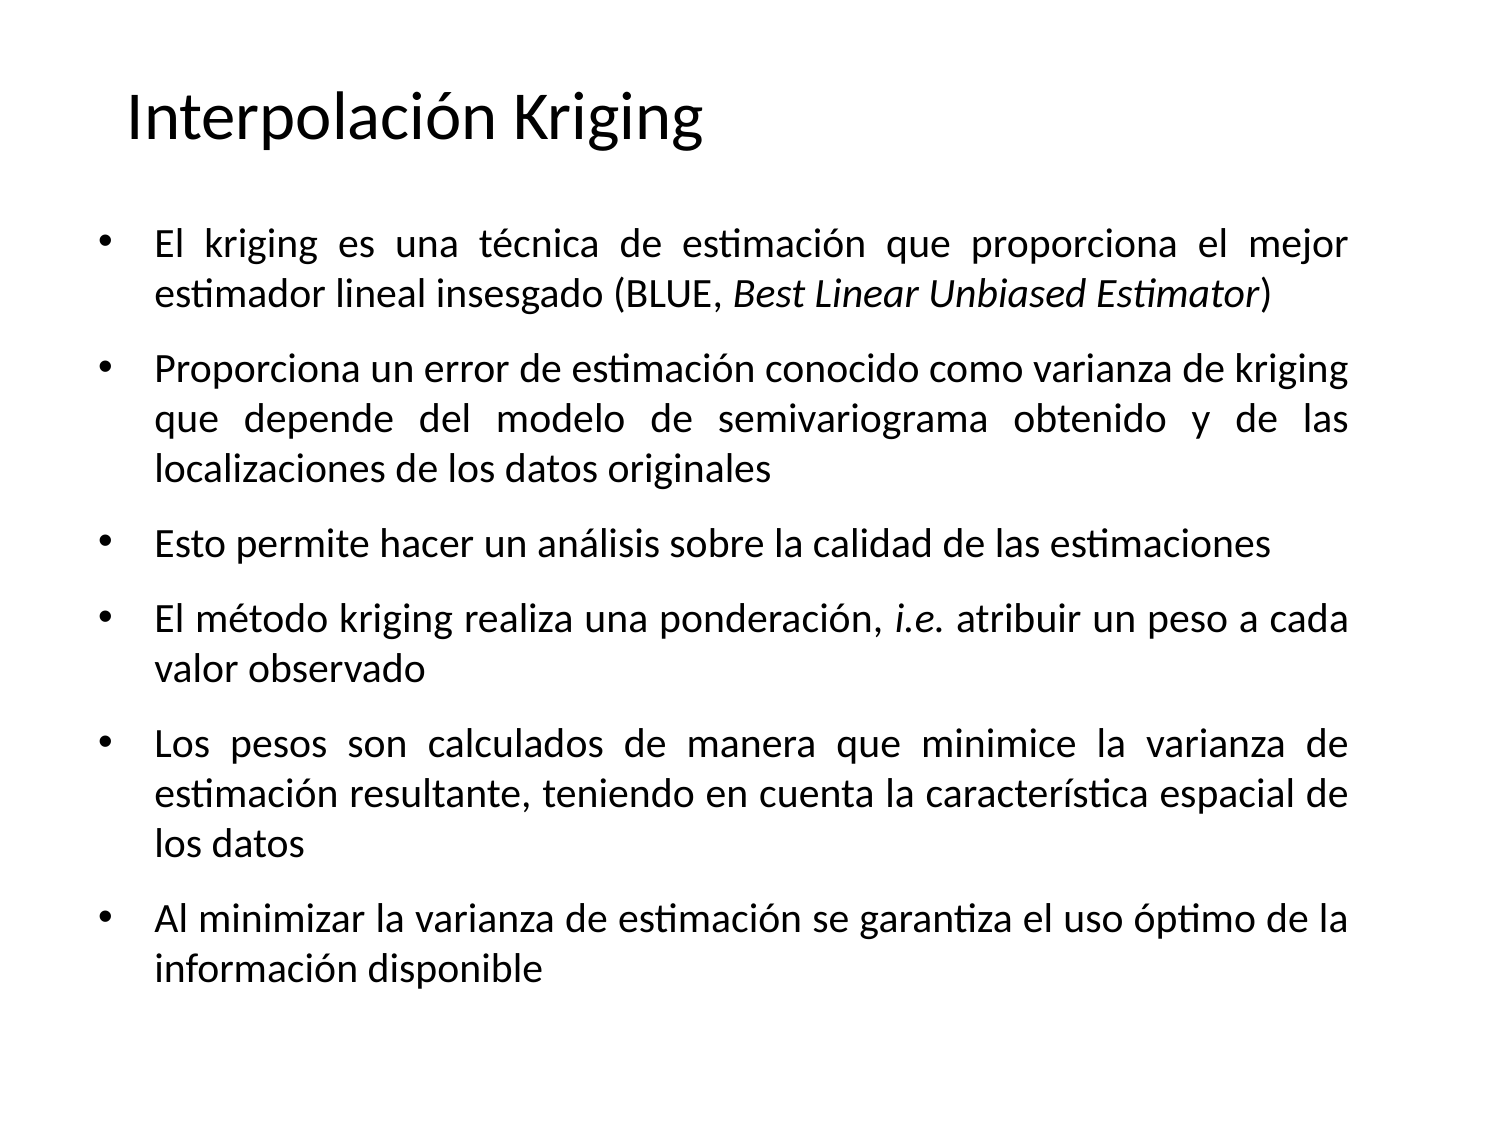

Interpolación Kriging
El kriging es una técnica de estimación que proporciona el mejor estimador lineal insesgado (BLUE, Best Linear Unbiased Estimator)
Proporciona un error de estimación conocido como varianza de kriging que depende del modelo de semivariograma obtenido y de las localizaciones de los datos originales
Esto permite hacer un análisis sobre la calidad de las estimaciones
El método kriging realiza una ponderación, i.e. atribuir un peso a cada valor observado
Los pesos son calculados de manera que minimice la varianza de estimación resultante, teniendo en cuenta la característica espacial de los datos
Al minimizar la varianza de estimación se garantiza el uso óptimo de la información disponible